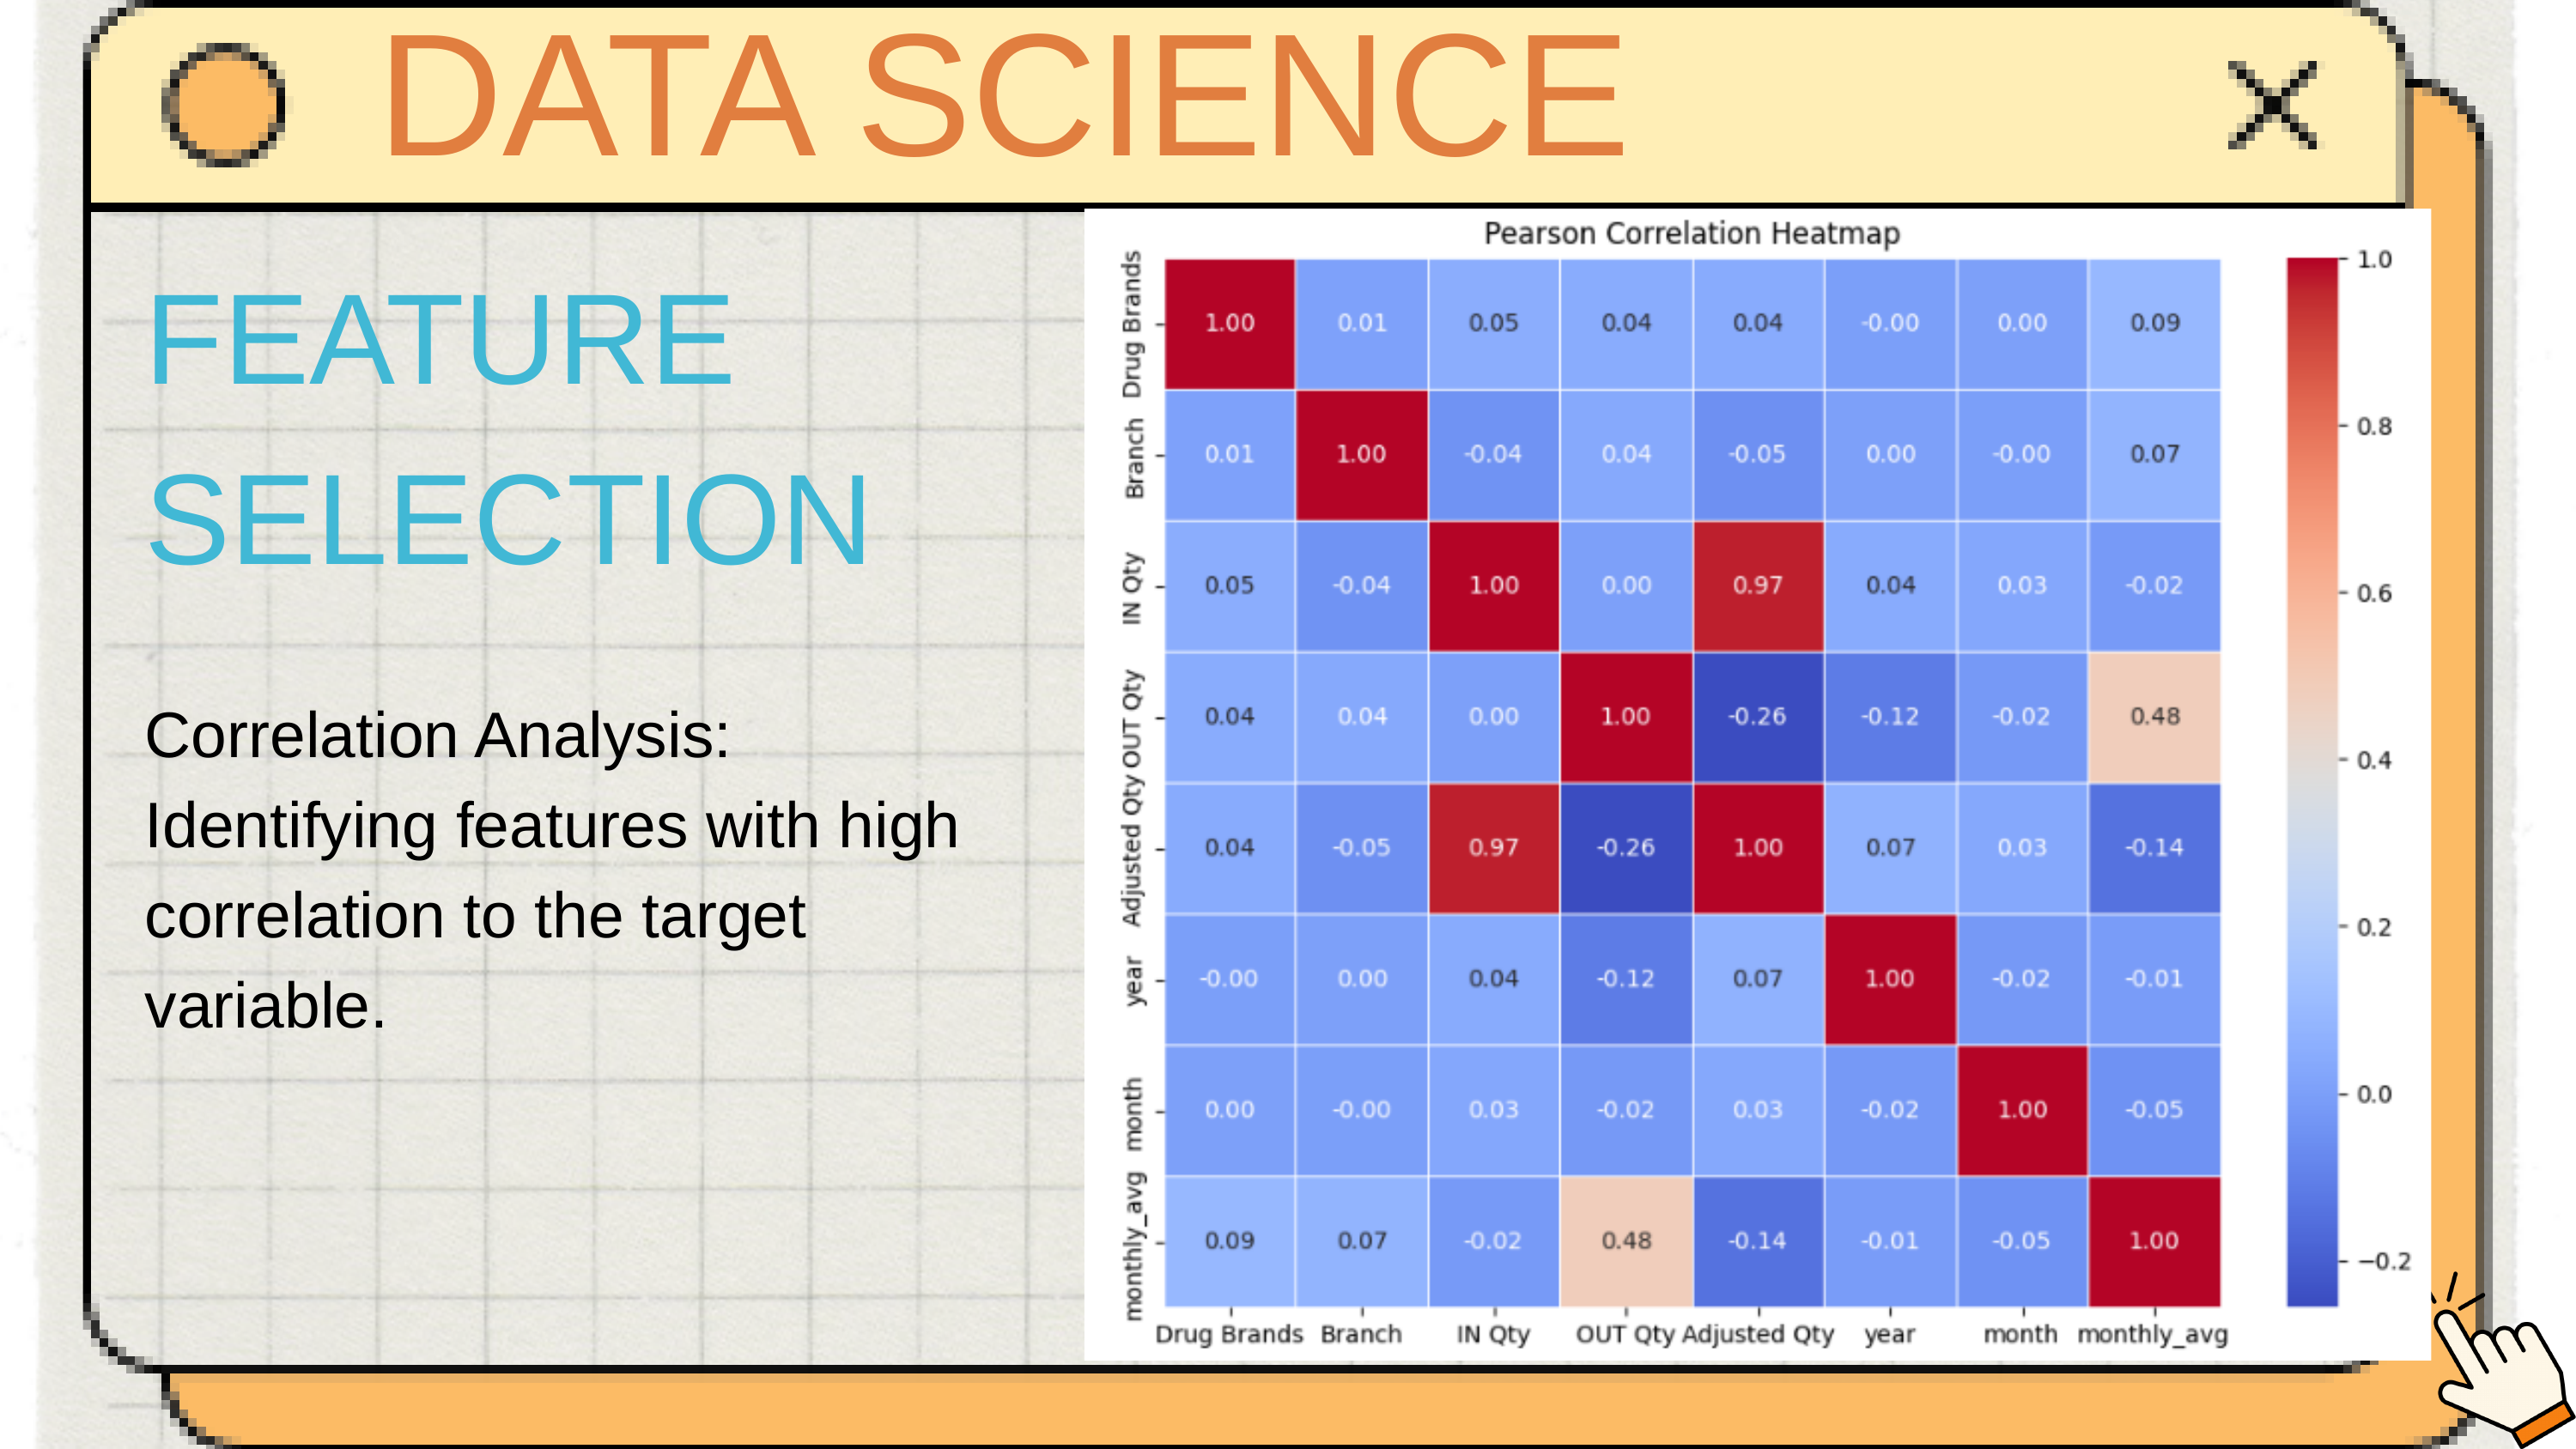

DATA SCIENCE

FEATURE SELECTION

Correlation Analysis:
Identifying features with high correlation to the target variable.